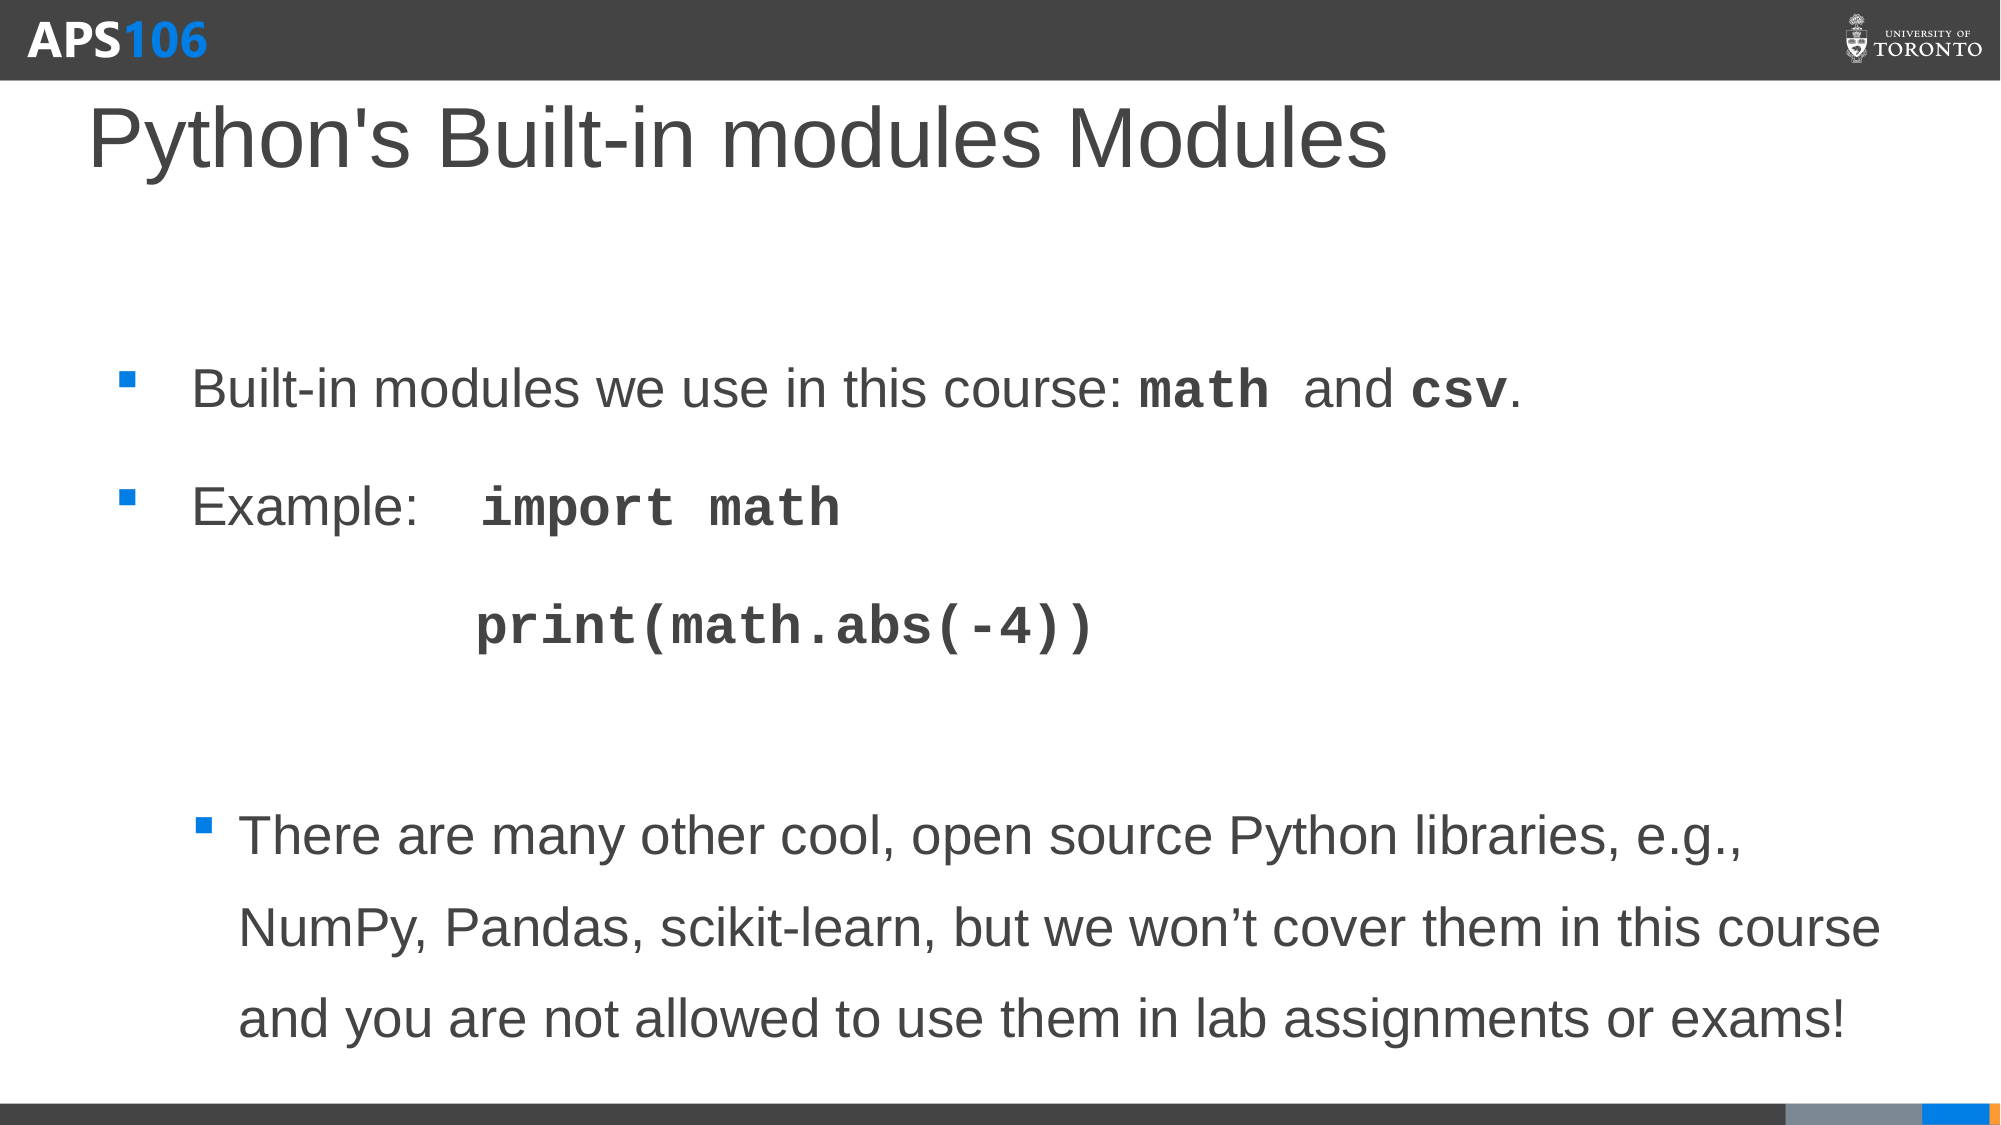

# Python's Built-in modules Modules
Built-in modules we use in this course: math and csv.

Example:    import math

           print(math.abs(-4))

There are many other cool, open source Python libraries, e.g., NumPy, Pandas, scikit-learn, but we won’t cover them in this course and you are not allowed to use them in lab assignments or exams!